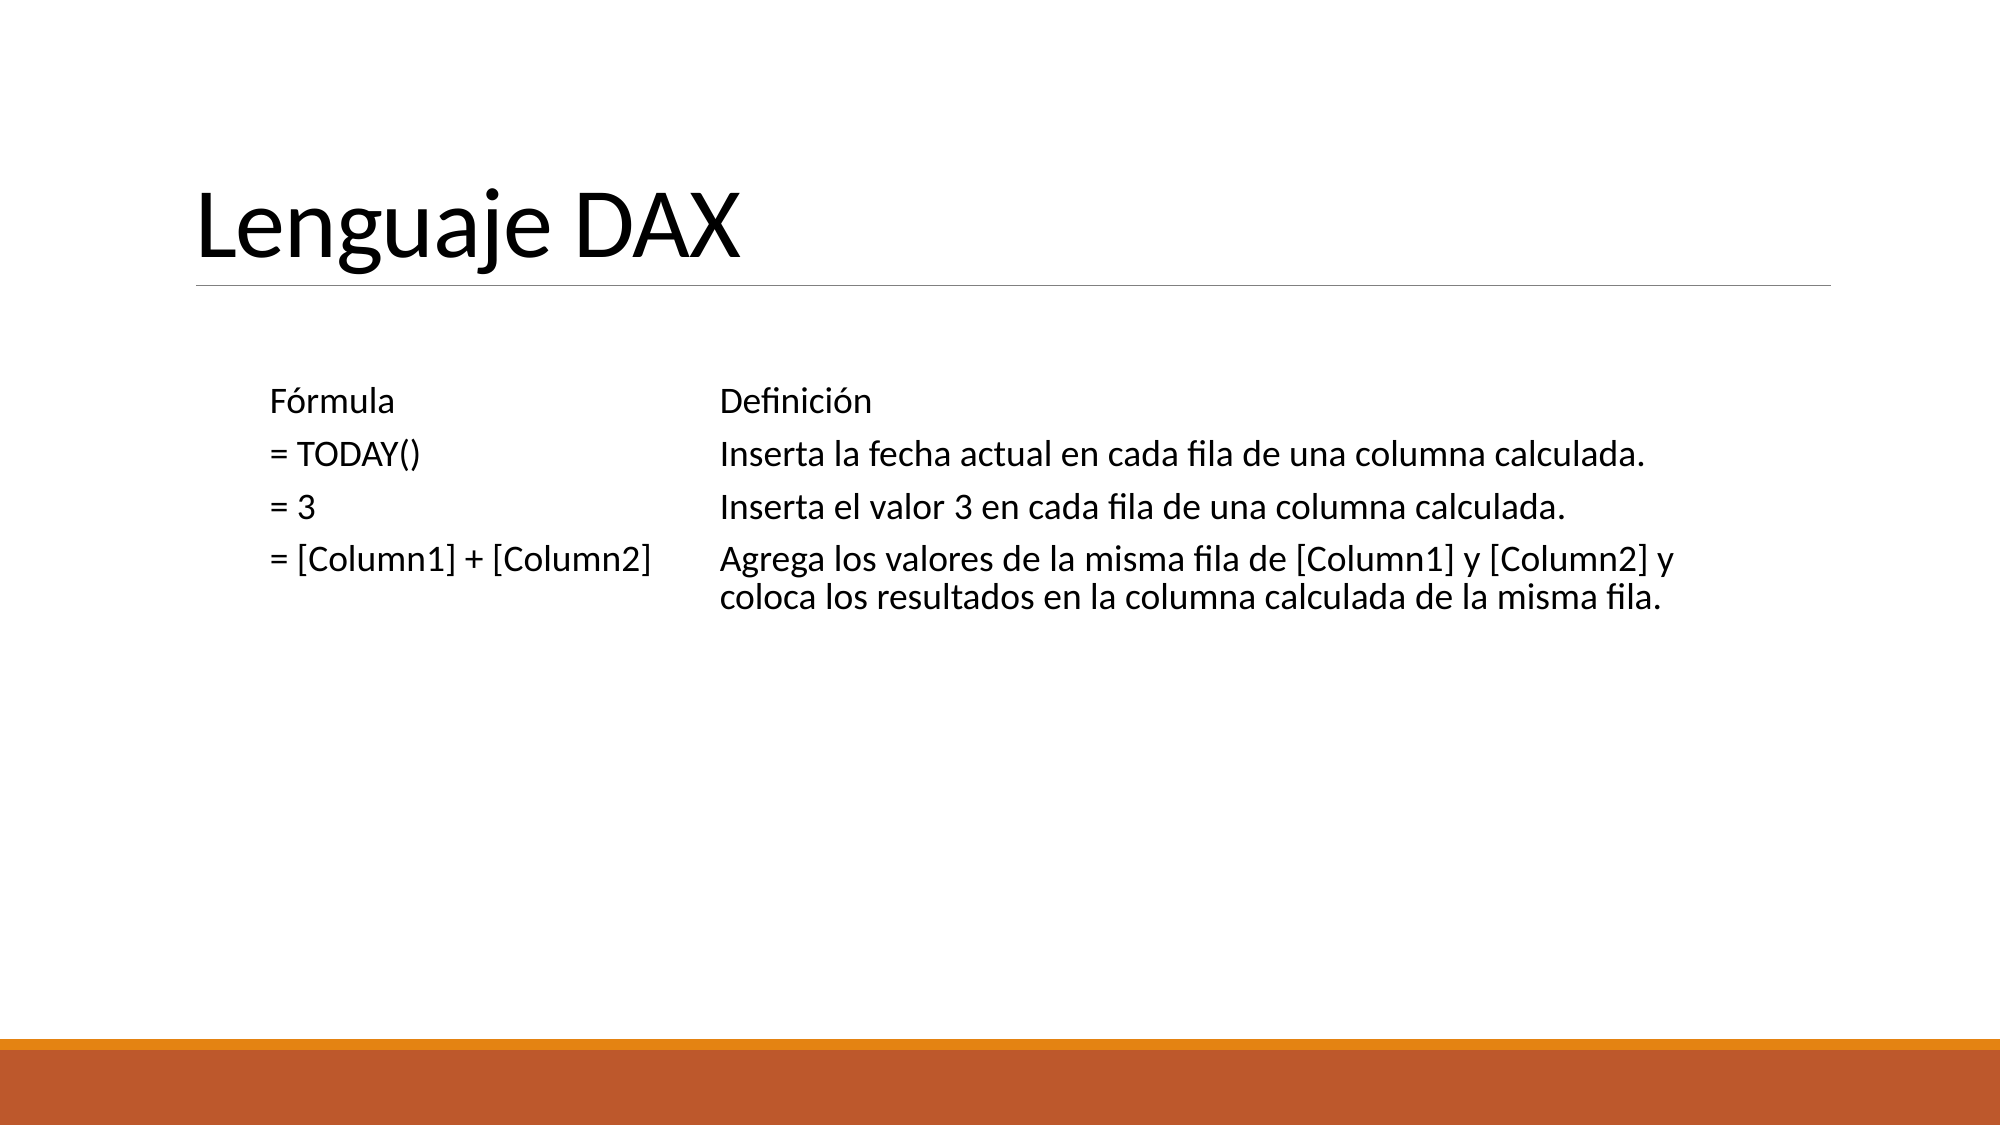

# Lenguaje DAX
| Fórmula | Definición |
| --- | --- |
| = TODAY() | Inserta la fecha actual en cada fila de una columna calculada. |
| = 3 | Inserta el valor 3 en cada fila de una columna calculada. |
| = [Column1] + [Column2] | Agrega los valores de la misma fila de [Column1] y [Column2] y coloca los resultados en la columna calculada de la misma fila. |